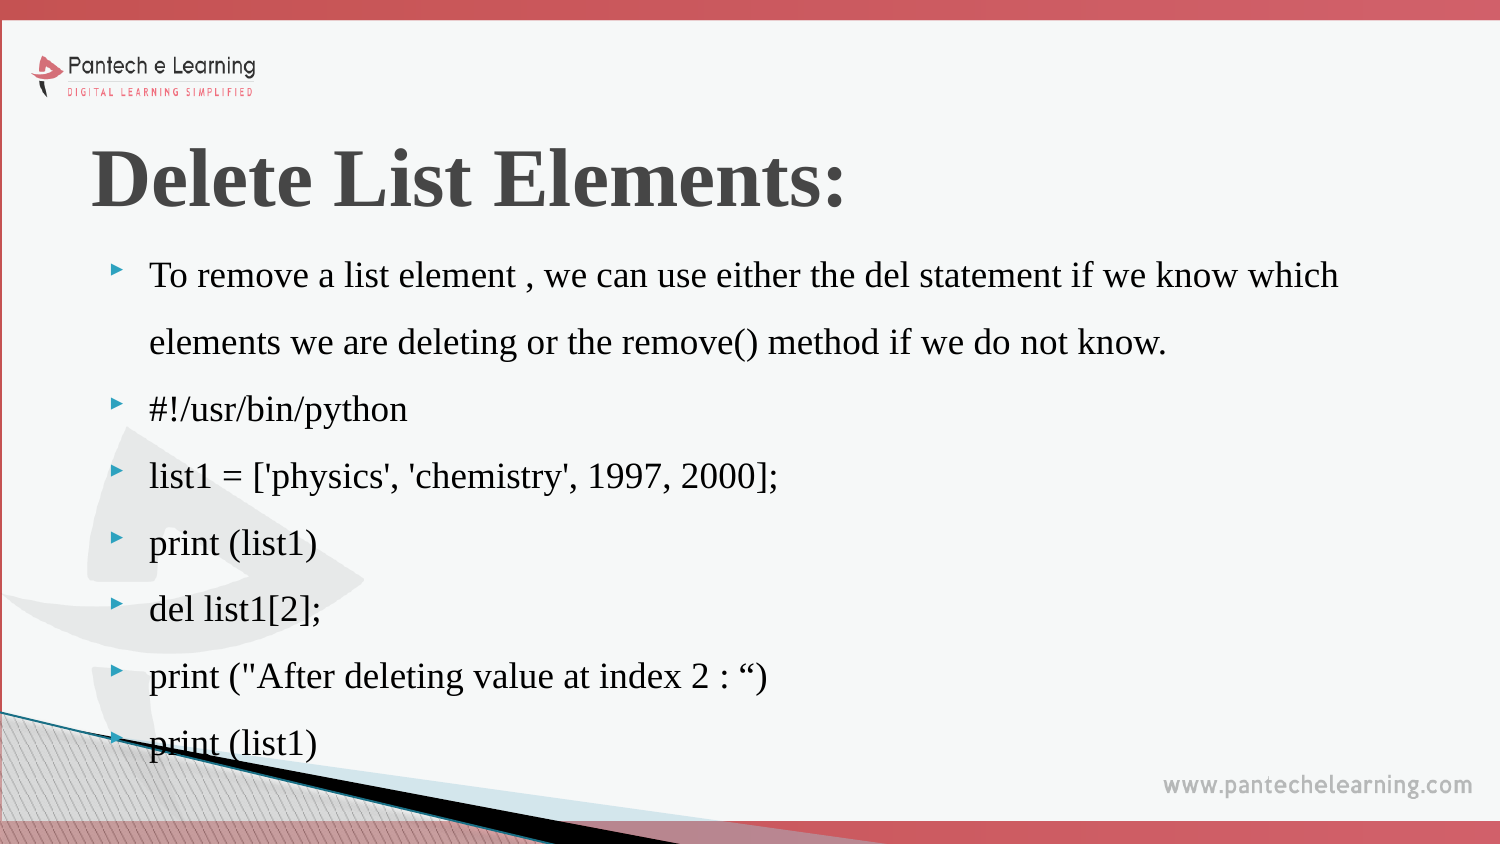

# Delete List Elements:
To remove a list element , we can use either the del statement if we know which elements we are deleting or the remove() method if we do not know.
#!/usr/bin/python
list1 = ['physics', 'chemistry', 1997, 2000];
print (list1)
del list1[2];
print ("After deleting value at index 2 : “)
print (list1)